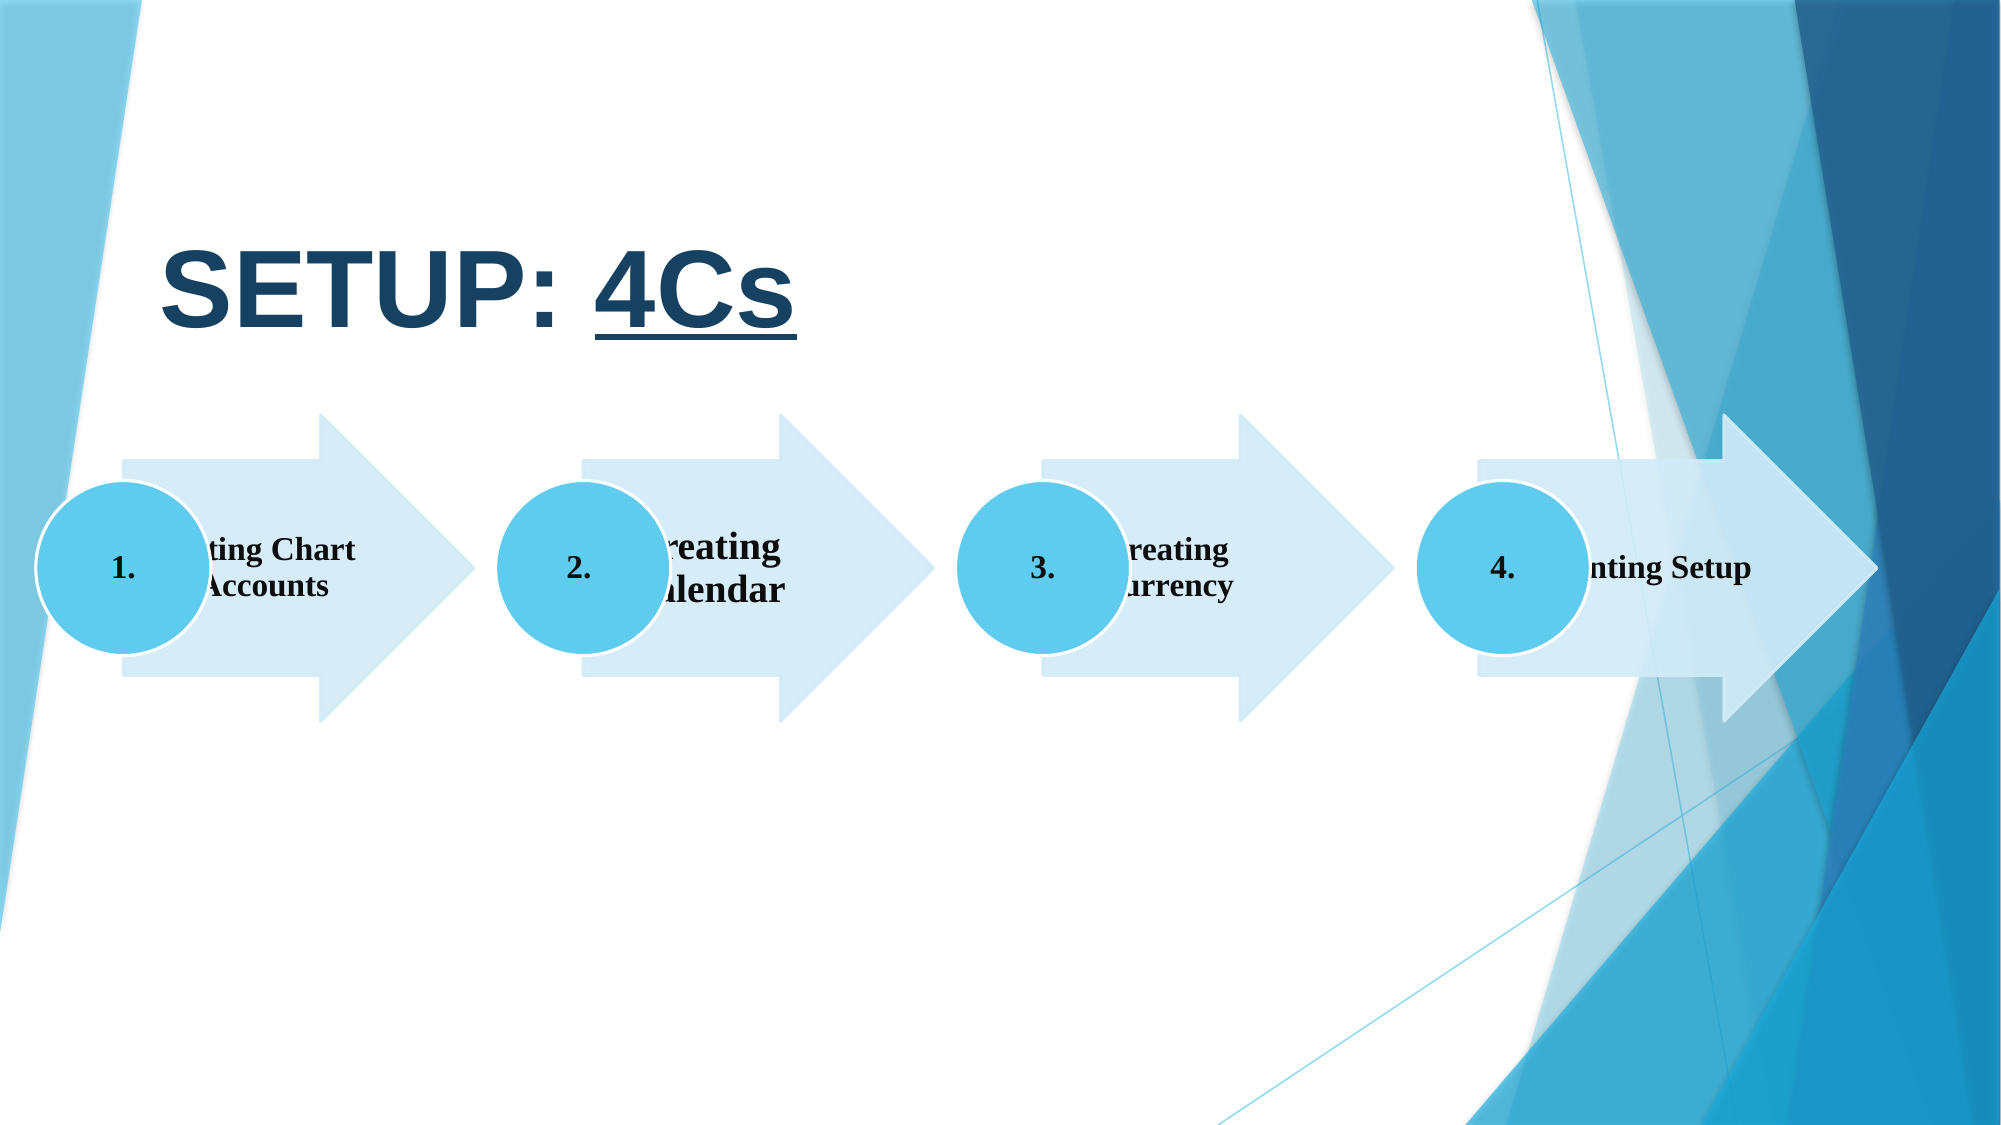

# SETUP: 4Cs
Creating Chart of Accounts
1.
Creating Calendar
2.
Creating Currency
3.
Accounting Setup
4.